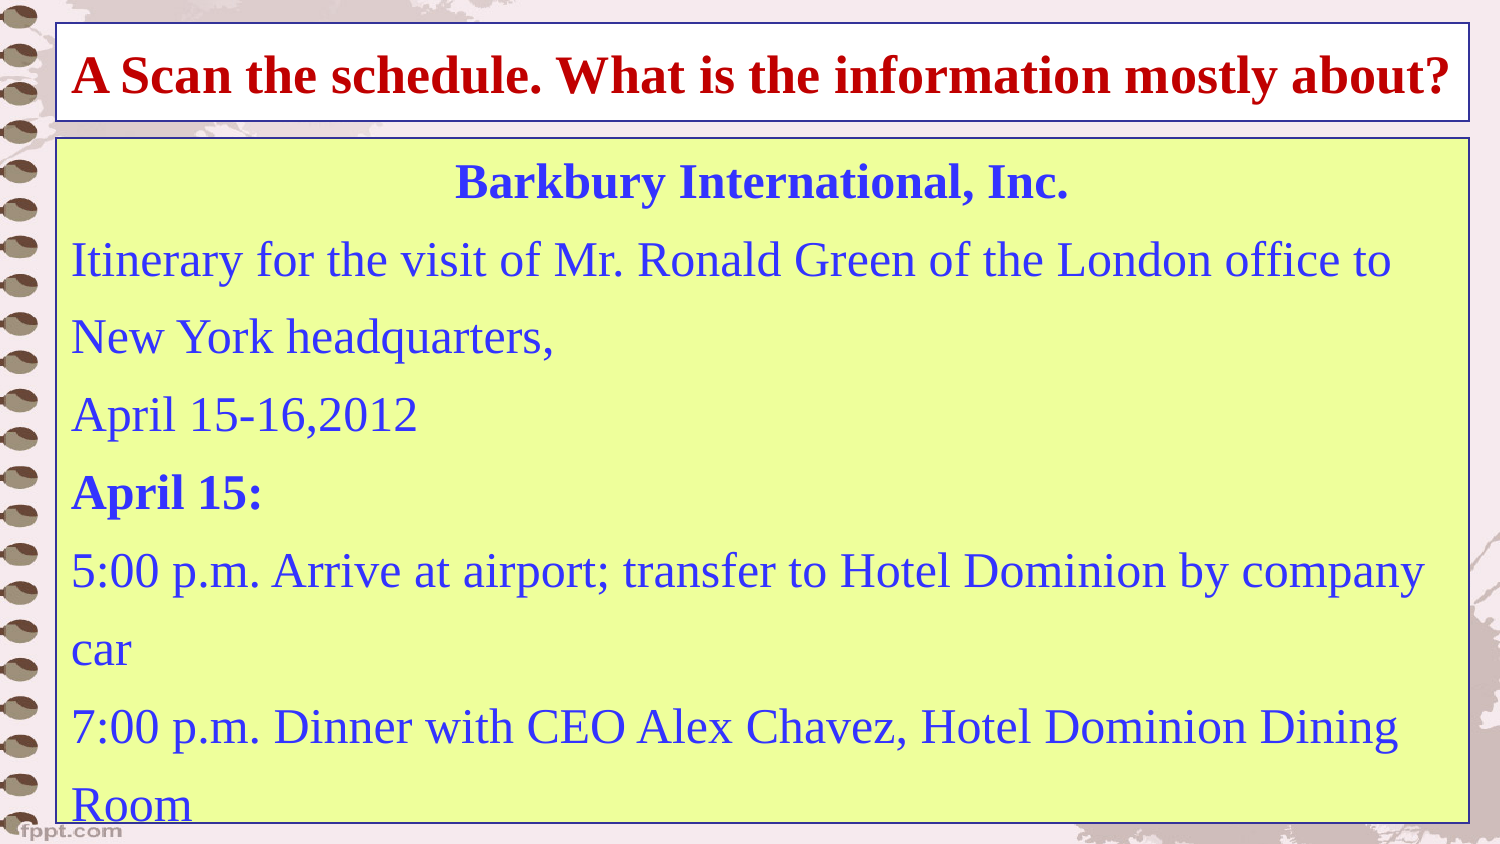

A Scan the schedule. What is the information mostly about?
Barkbury International, Inc.
Itinerary for the visit of Mr. Ronald Green of the London office to New York headquarters,
April 15-16,2012
April 15:
5:00 p.m. Arrive at airport; transfer to Hotel Dominion by company car
7:00 p.m. Dinner with CEO Alex Chavez, Hotel Dominion Dining Room